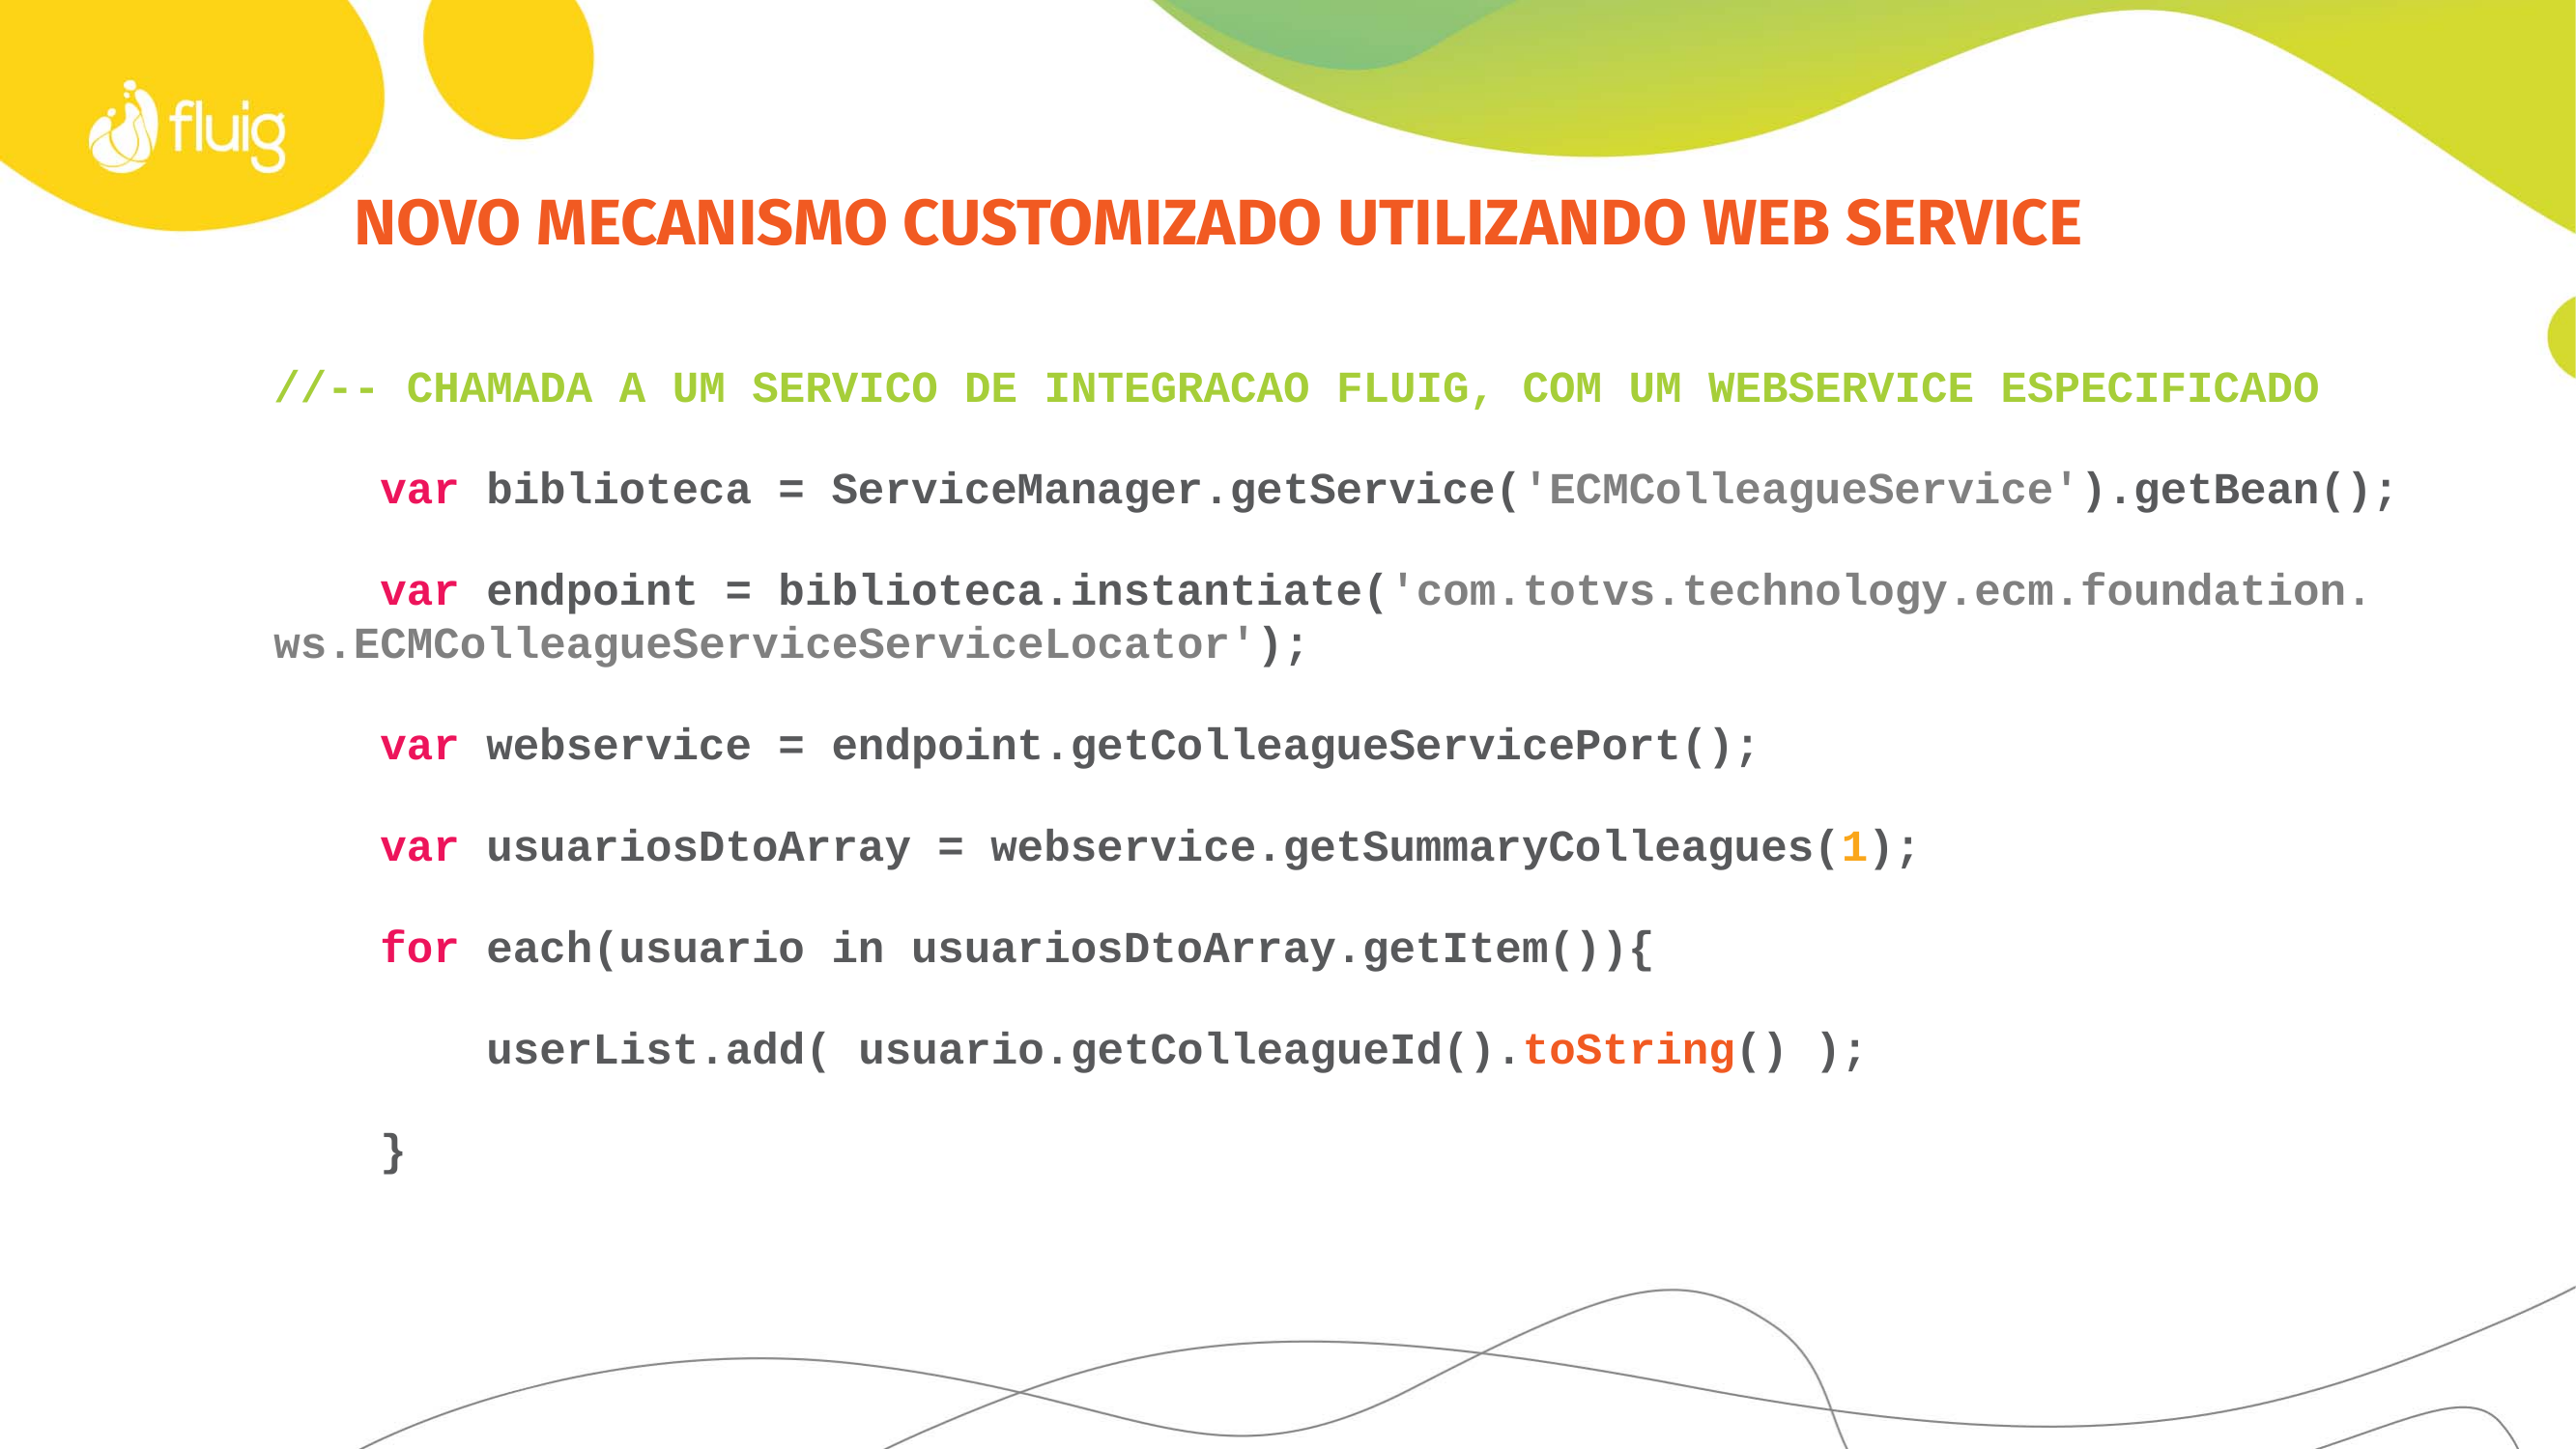

# Novo Mecanismo customizado Utilizando web service
//-- CHAMADA A UM SERVICO DE INTEGRACAO FLUIG, COM UM WEBSERVICE ESPECIFICADO
    var biblioteca = ServiceManager.getService('ECMColleagueService').getBean();
    var endpoint = biblioteca.instantiate('com.totvs.technology.ecm.foundation. ws.ECMColleagueServiceServiceLocator');
    var webservice = endpoint.getColleagueServicePort();
    var usuariosDtoArray = webservice.getSummaryColleagues(1);
    for each(usuario in usuariosDtoArray.getItem()){
        userList.add( usuario.getColleagueId().toString() );
    }